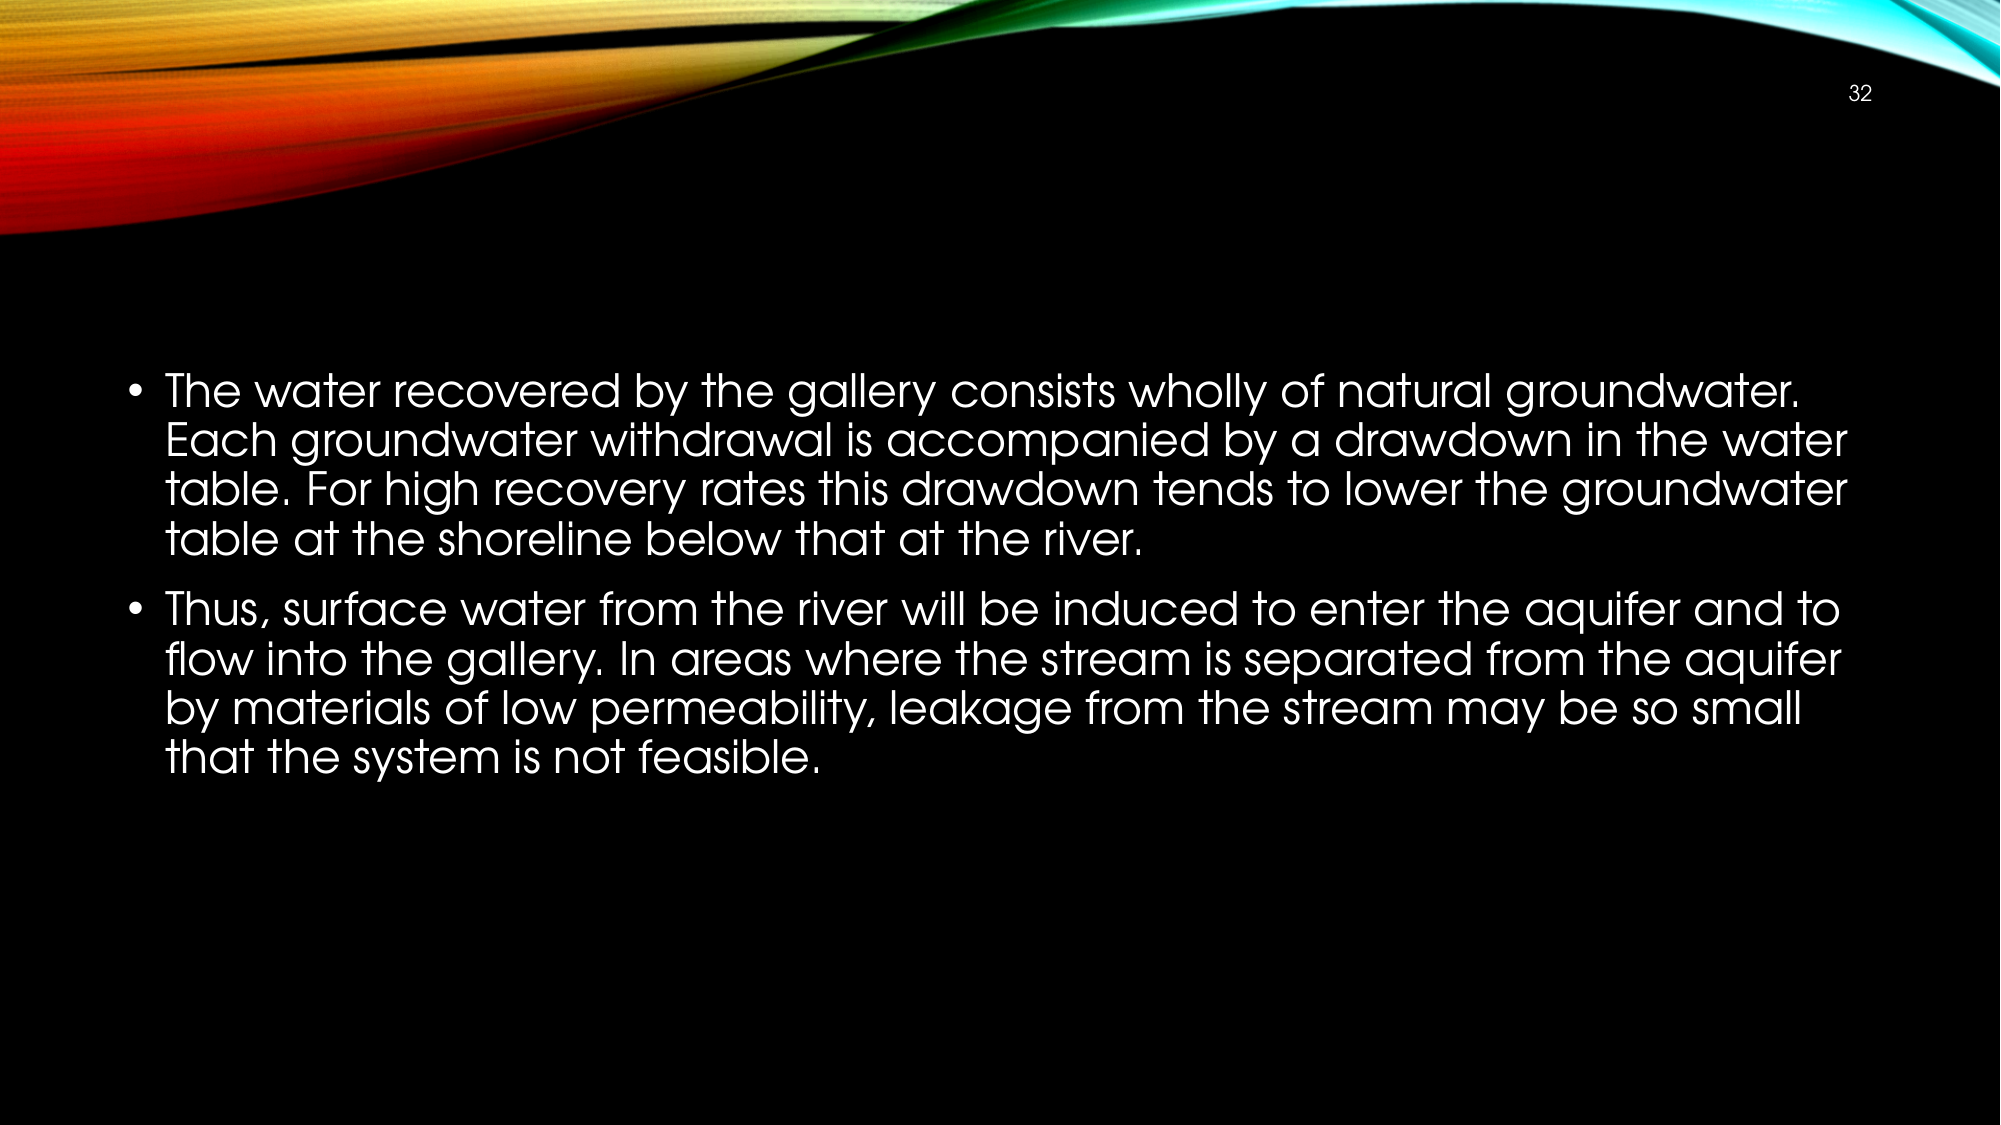

32
#
The water recovered by the gallery consists wholly of natural groundwater. Each groundwater withdrawal is accompanied by a drawdown in the water table. For high recovery rates this drawdown tends to lower the groundwater table at the shoreline below that at the river.
Thus, surface water from the river will be induced to enter the aquifer and to flow into the gallery. In areas where the stream is separated from the aquifer by materials of low permeability, leakage from the stream may be so small that the system is not feasible.